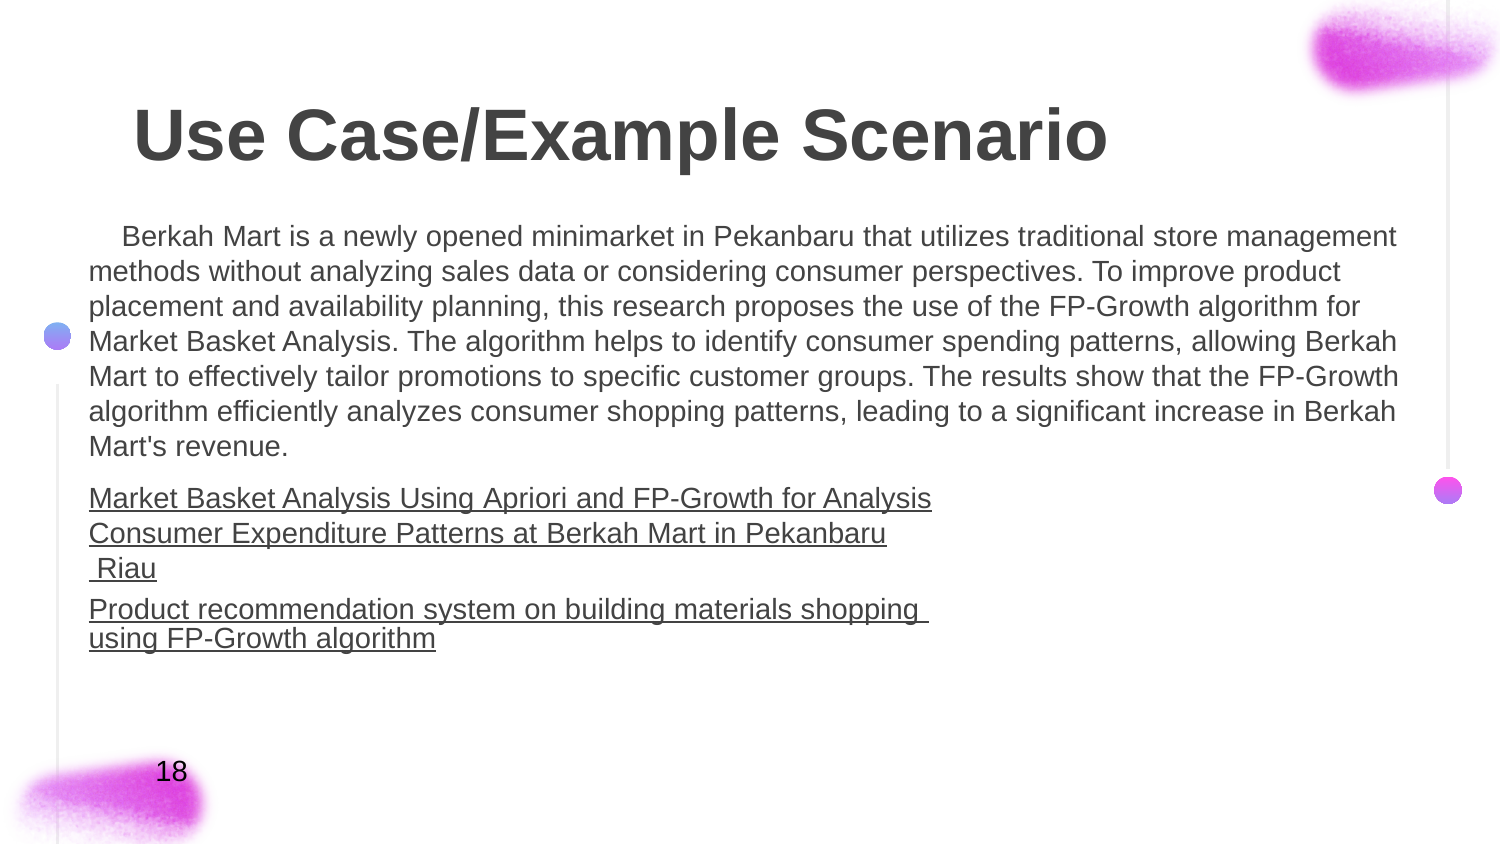

# Use Case/Example Scenario
    Berkah Mart is a newly opened minimarket in Pekanbaru that utilizes traditional store management methods without analyzing sales data or considering consumer perspectives. To improve product placement and availability planning, this research proposes the use of the FP-Growth algorithm for Market Basket Analysis. The algorithm helps to identify consumer spending patterns, allowing Berkah Mart to effectively tailor promotions to specific customer groups. The results show that the FP-Growth algorithm efficiently analyzes consumer shopping patterns, leading to a significant increase in Berkah Mart's revenue.

Market Basket Analysis Using Apriori and FP-Growth for Analysis
Consumer Expenditure Patterns at Berkah Mart in Pekanbaru Riau

Product recommendation system on building materials shopping using FP-Growth algorithm
18